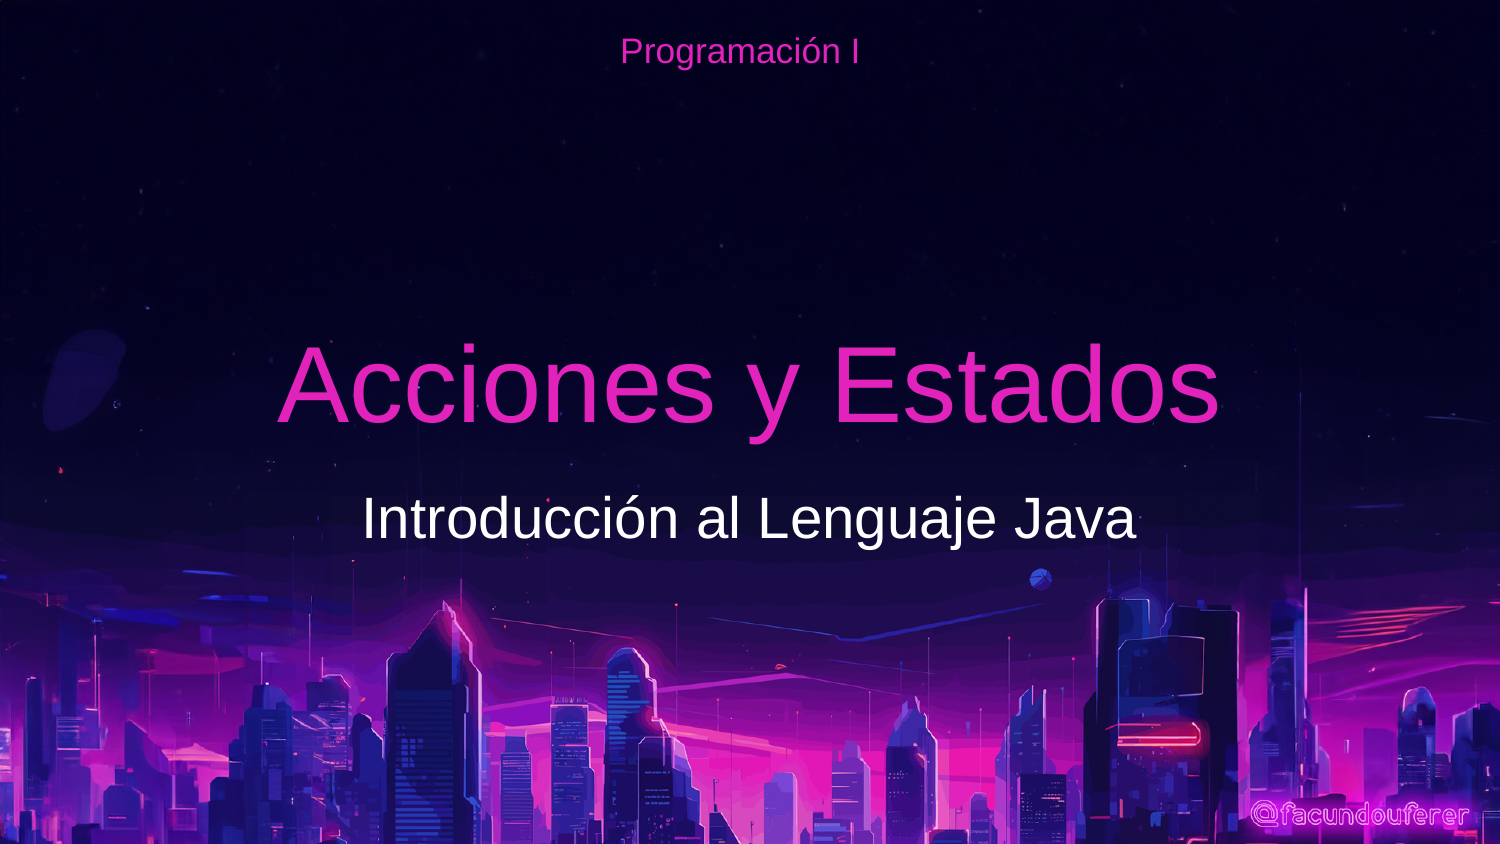

Programación I
# Acciones y Estados
Introducción al Lenguaje Java